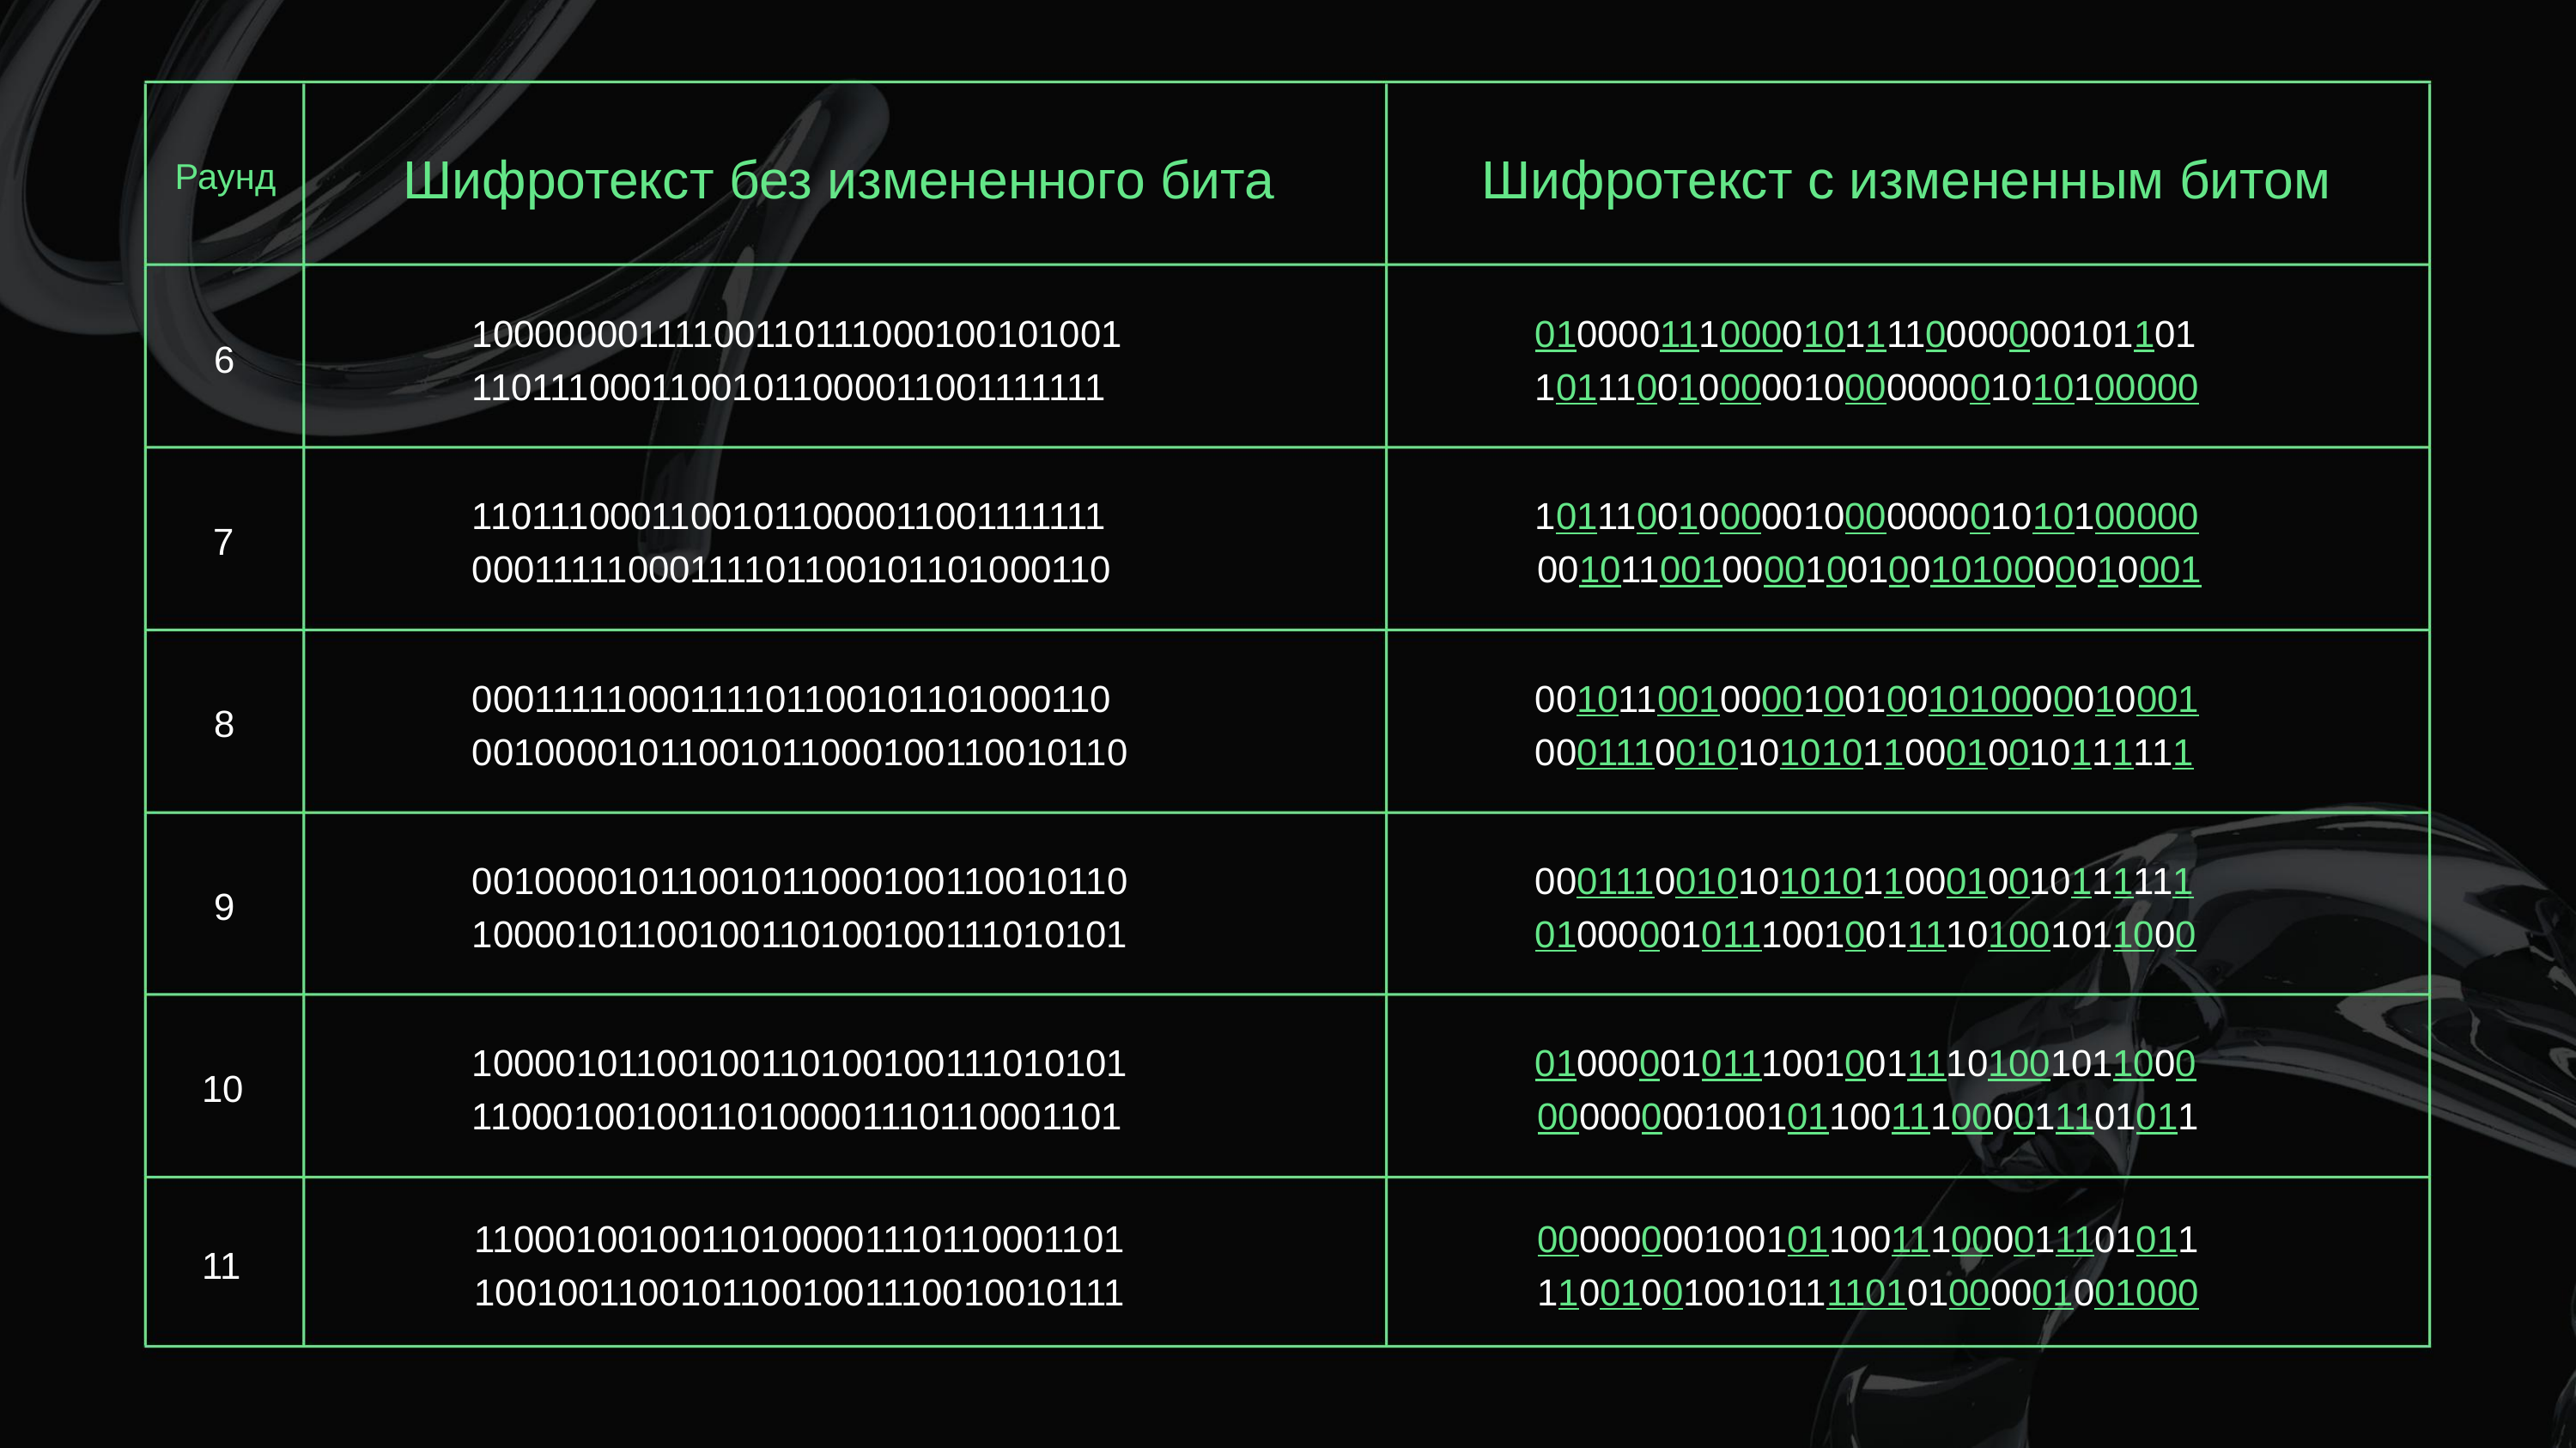

Шифротекст без измененного бита
Шифротекст с измененным битом
Раунд
01000011100001011110000000101101
10111001000001000000001010100000
10000000111100110111000100101001
11011100011001011000011001111111
6
7
10111001000001000000001010100000
00101100100001001001010000010001
11011100011001011000011001111111
00011111000111101100101101000110
00101100100001001001010000010001
00011100101010101100010010111111
00011111000111101100101101000110
00100001011001011000100110010110
8
00011100101010101100010010111111
01000001011100100111101001011000
00100001011001011000100110010110
10000101100100110100100111010101
9
01000001011100100111101001011000
00000000100101100111000011101011
10000101100100110100100111010101
11000100100110100001110110001101
10
11
00000000100101100111000011101011
11001001001011110101000001001000
11000100100110100001110110001101
10010011001011001001110010010111